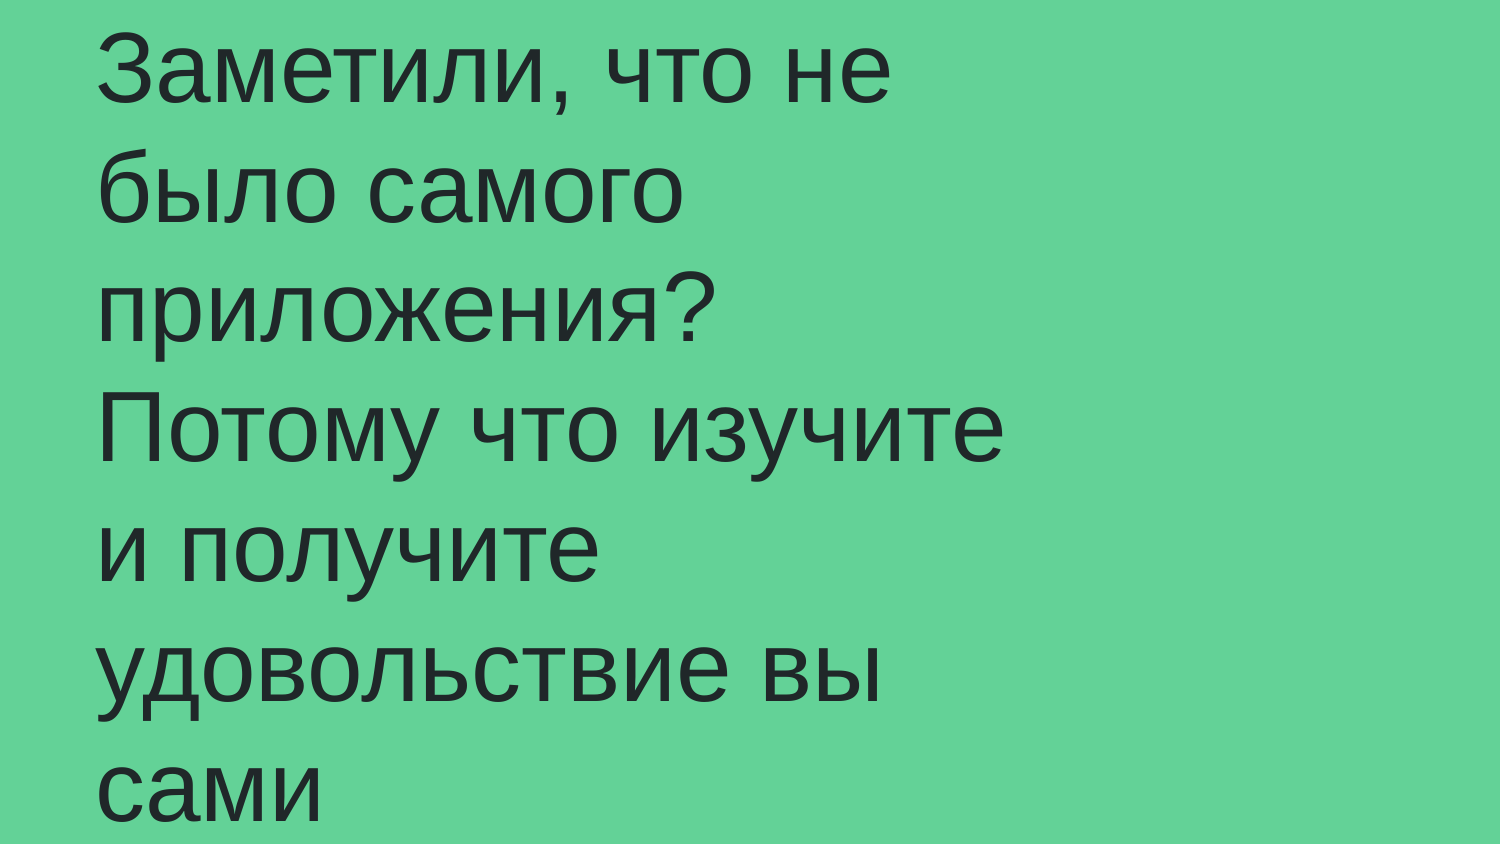

# Заметили, что не было самого приложения? Потому что изучите и получите удовольствие вы сами